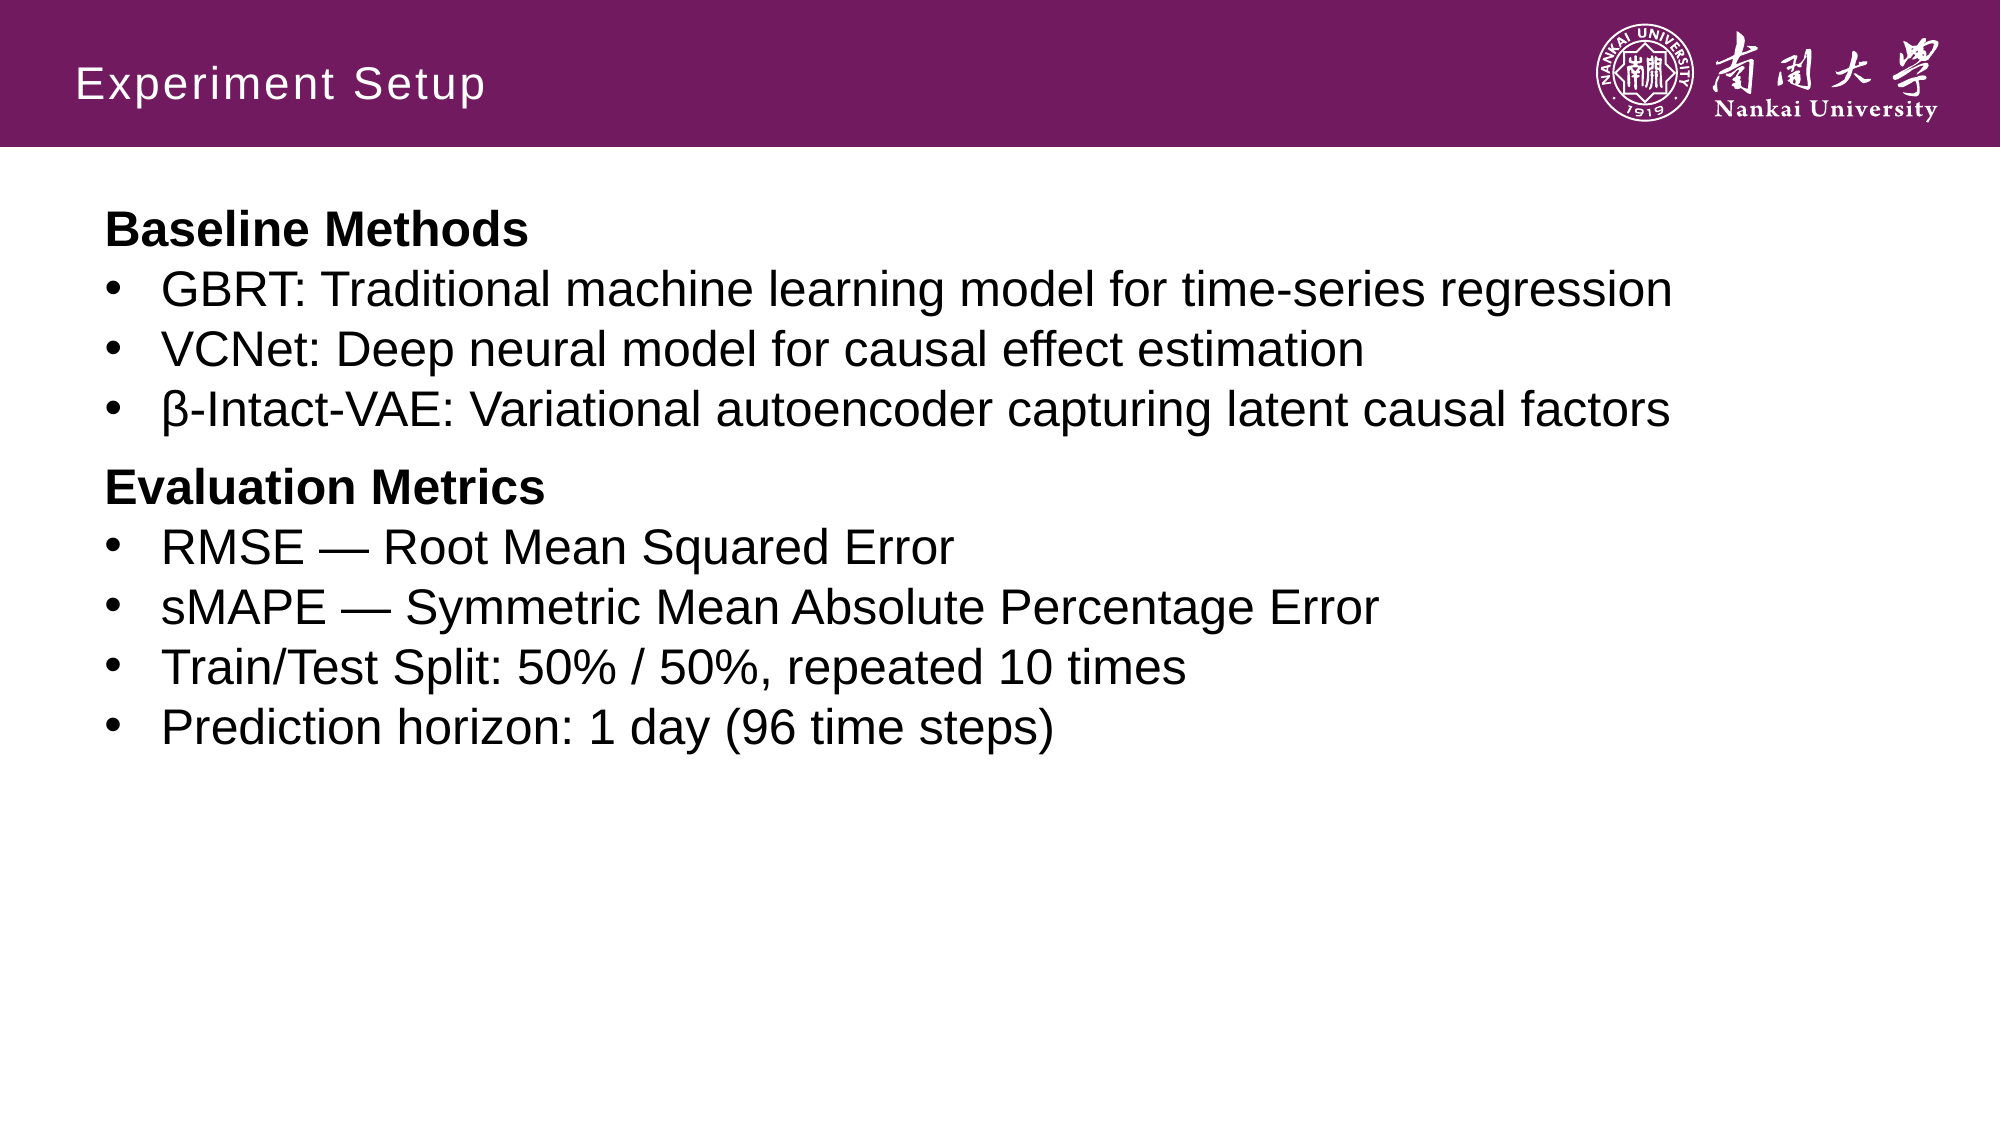

Experiment Setup
Baseline Methods
GBRT: Traditional machine learning model for time-series regression
VCNet: Deep neural model for causal effect estimation
β-Intact-VAE: Variational autoencoder capturing latent causal factors
Evaluation Metrics
RMSE — Root Mean Squared Error
sMAPE — Symmetric Mean Absolute Percentage Error
Train/Test Split: 50% / 50%, repeated 10 times
Prediction horizon: 1 day (96 time steps)
18